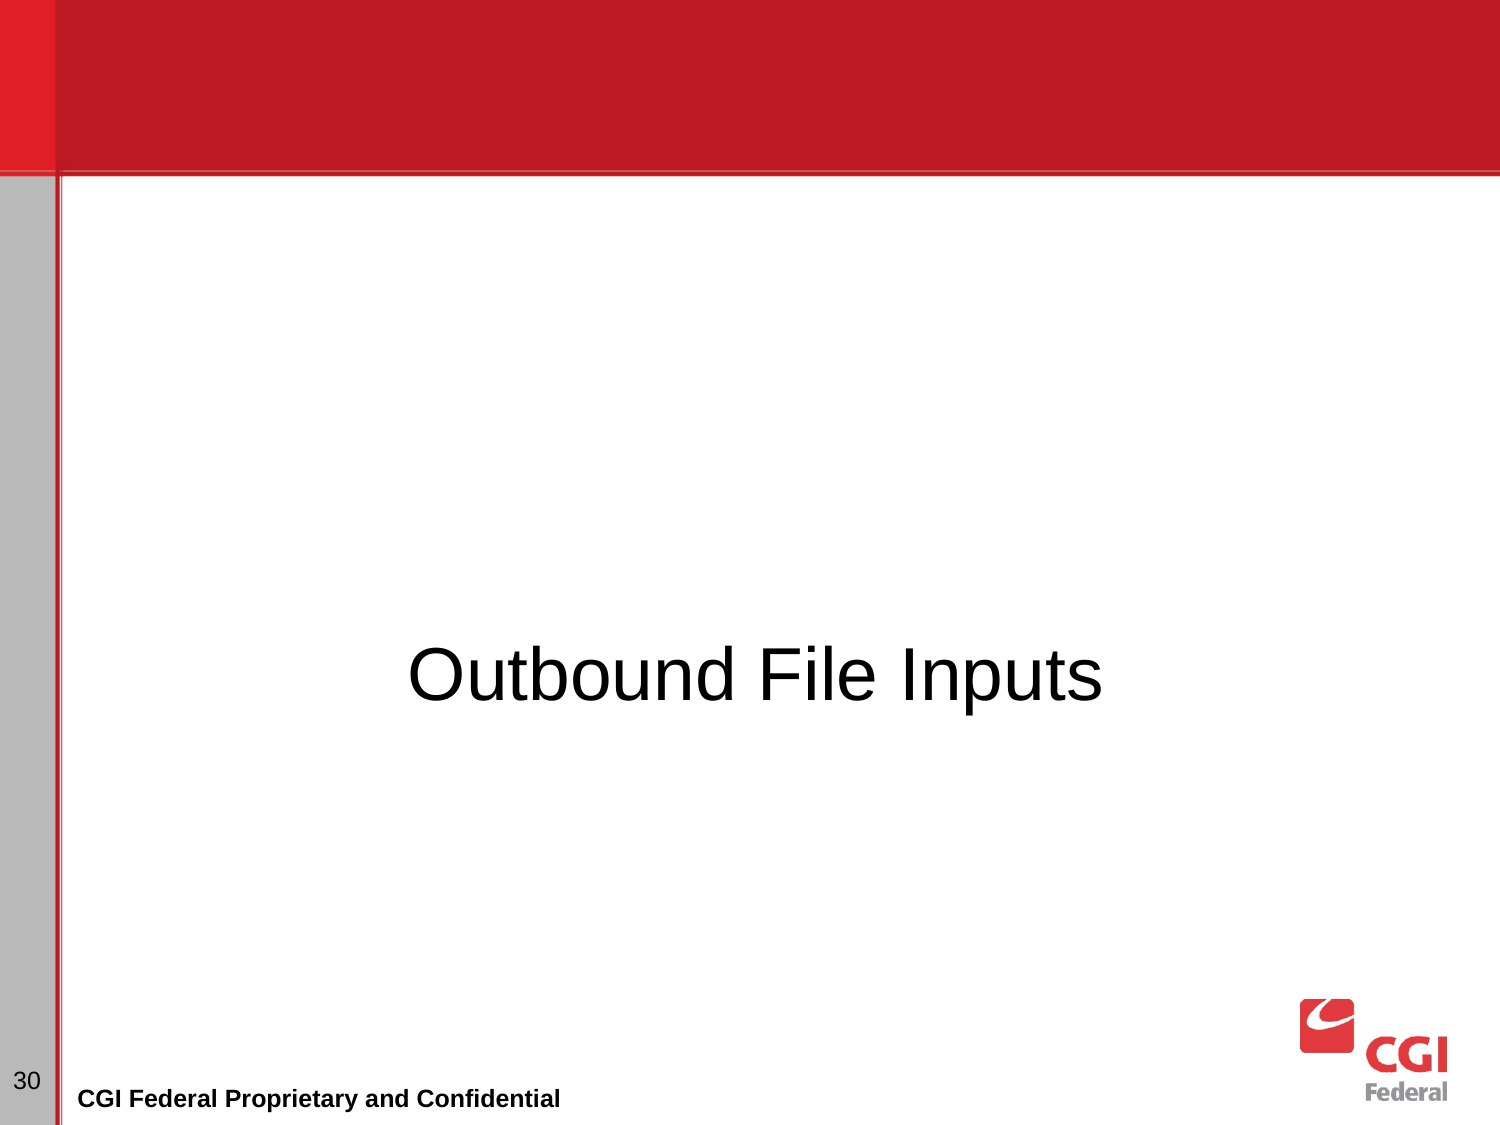

Outbound File Inputs
# Dunning
30
CGI Federal Proprietary and Confidential